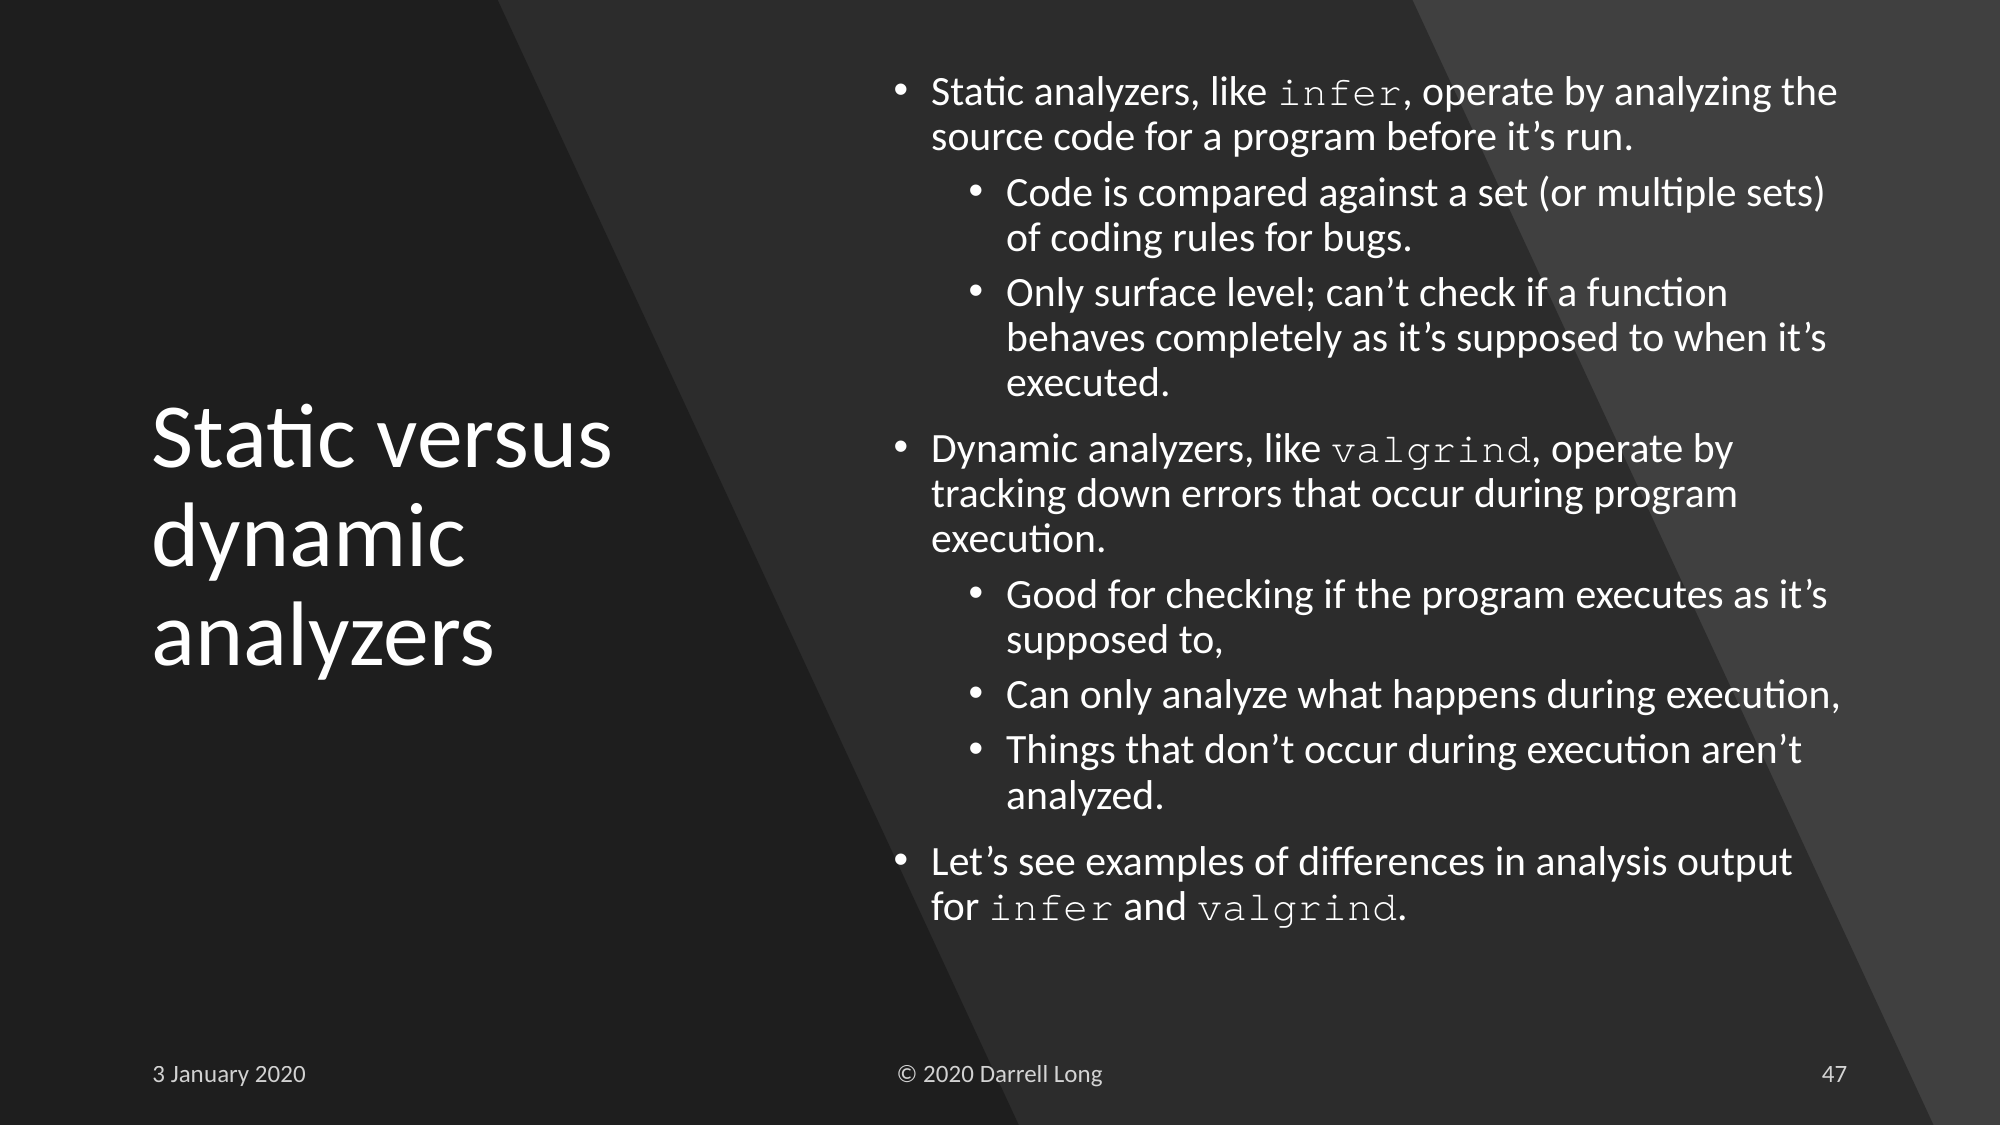

# Static versus dynamic analyzers
Static analyzers, like infer, operate by analyzing the source code for a program before it’s run.
Code is compared against a set (or multiple sets) of coding rules for bugs.
Only surface level; can’t check if a function behaves completely as it’s supposed to when it’s executed.
Dynamic analyzers, like valgrind, operate by tracking down errors that occur during program execution.
Good for checking if the program executes as it’s supposed to,
Can only analyze what happens during execution,
Things that don’t occur during execution aren’t analyzed.
Let’s see examples of differences in analysis output for infer and valgrind.

3 January 2020
© 2020 Darrell Long
47